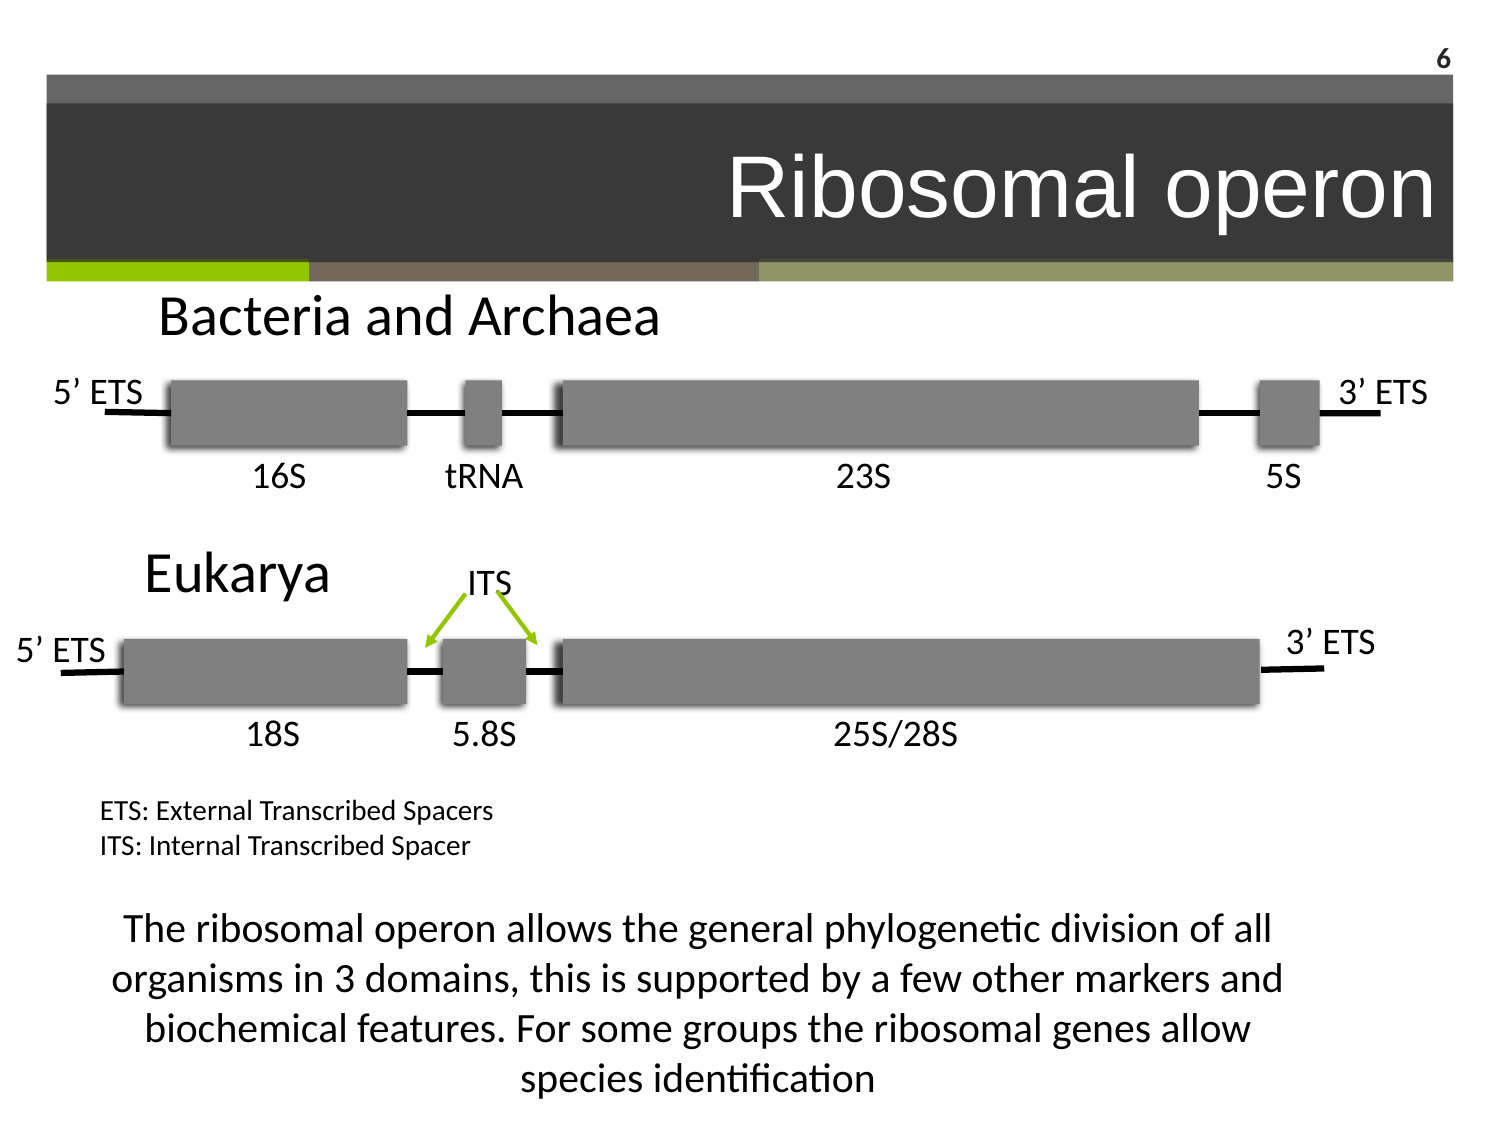

6
# Ribosomal operon
Bacteria and Archaea
5’ ETS
3’ ETS

16S
tRNA
23S
5S
Eukarya
ITS
3’ ETS
5’ ETS

18S
5.8S
25S/28S
ETS: External Transcribed Spacers
ITS: Internal Transcribed Spacer
The ribosomal operon allows the general phylogenetic division of all organisms in 3 domains, this is supported by a few other markers and biochemical features. For some groups the ribosomal genes allow species identification